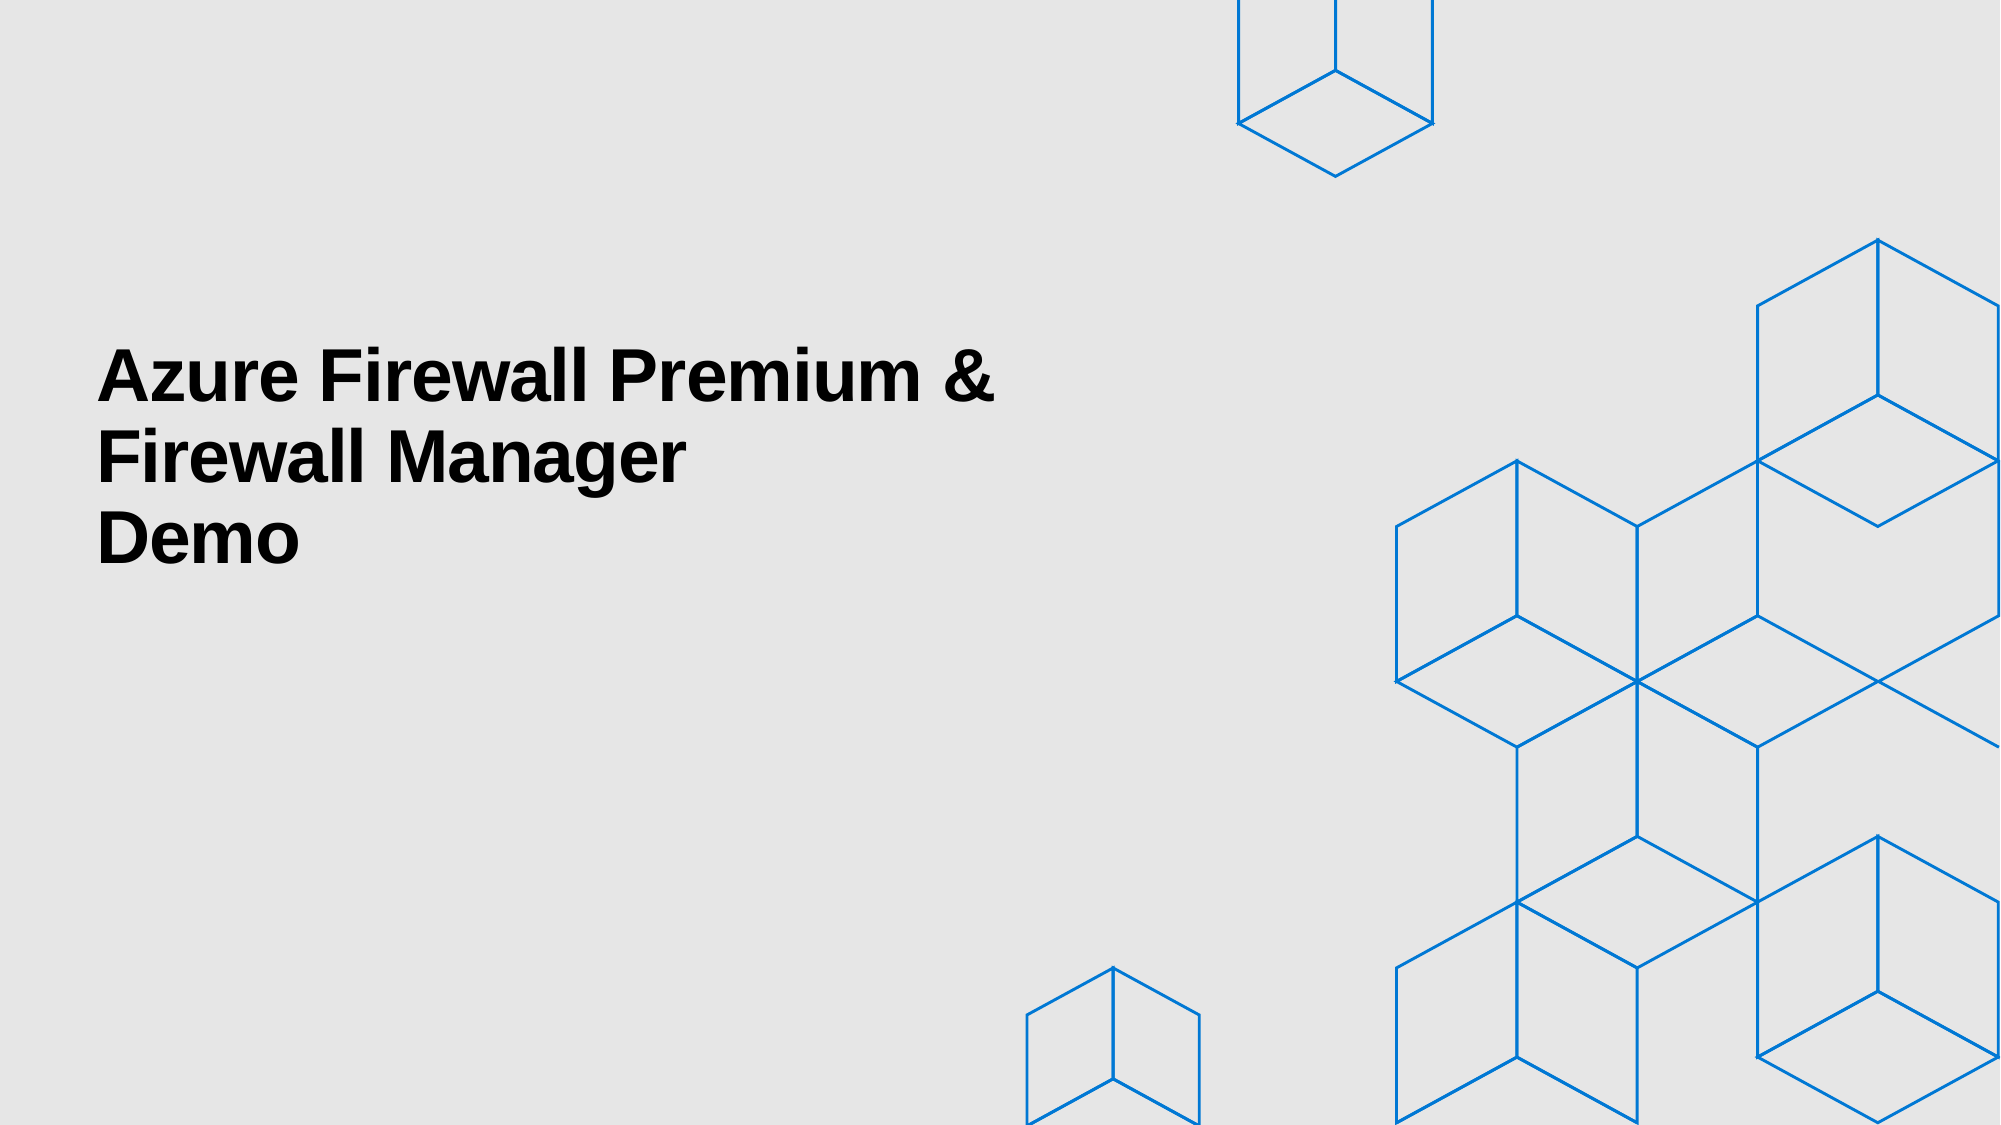

# Azure Firewall Premium & Firewall Manager Demo